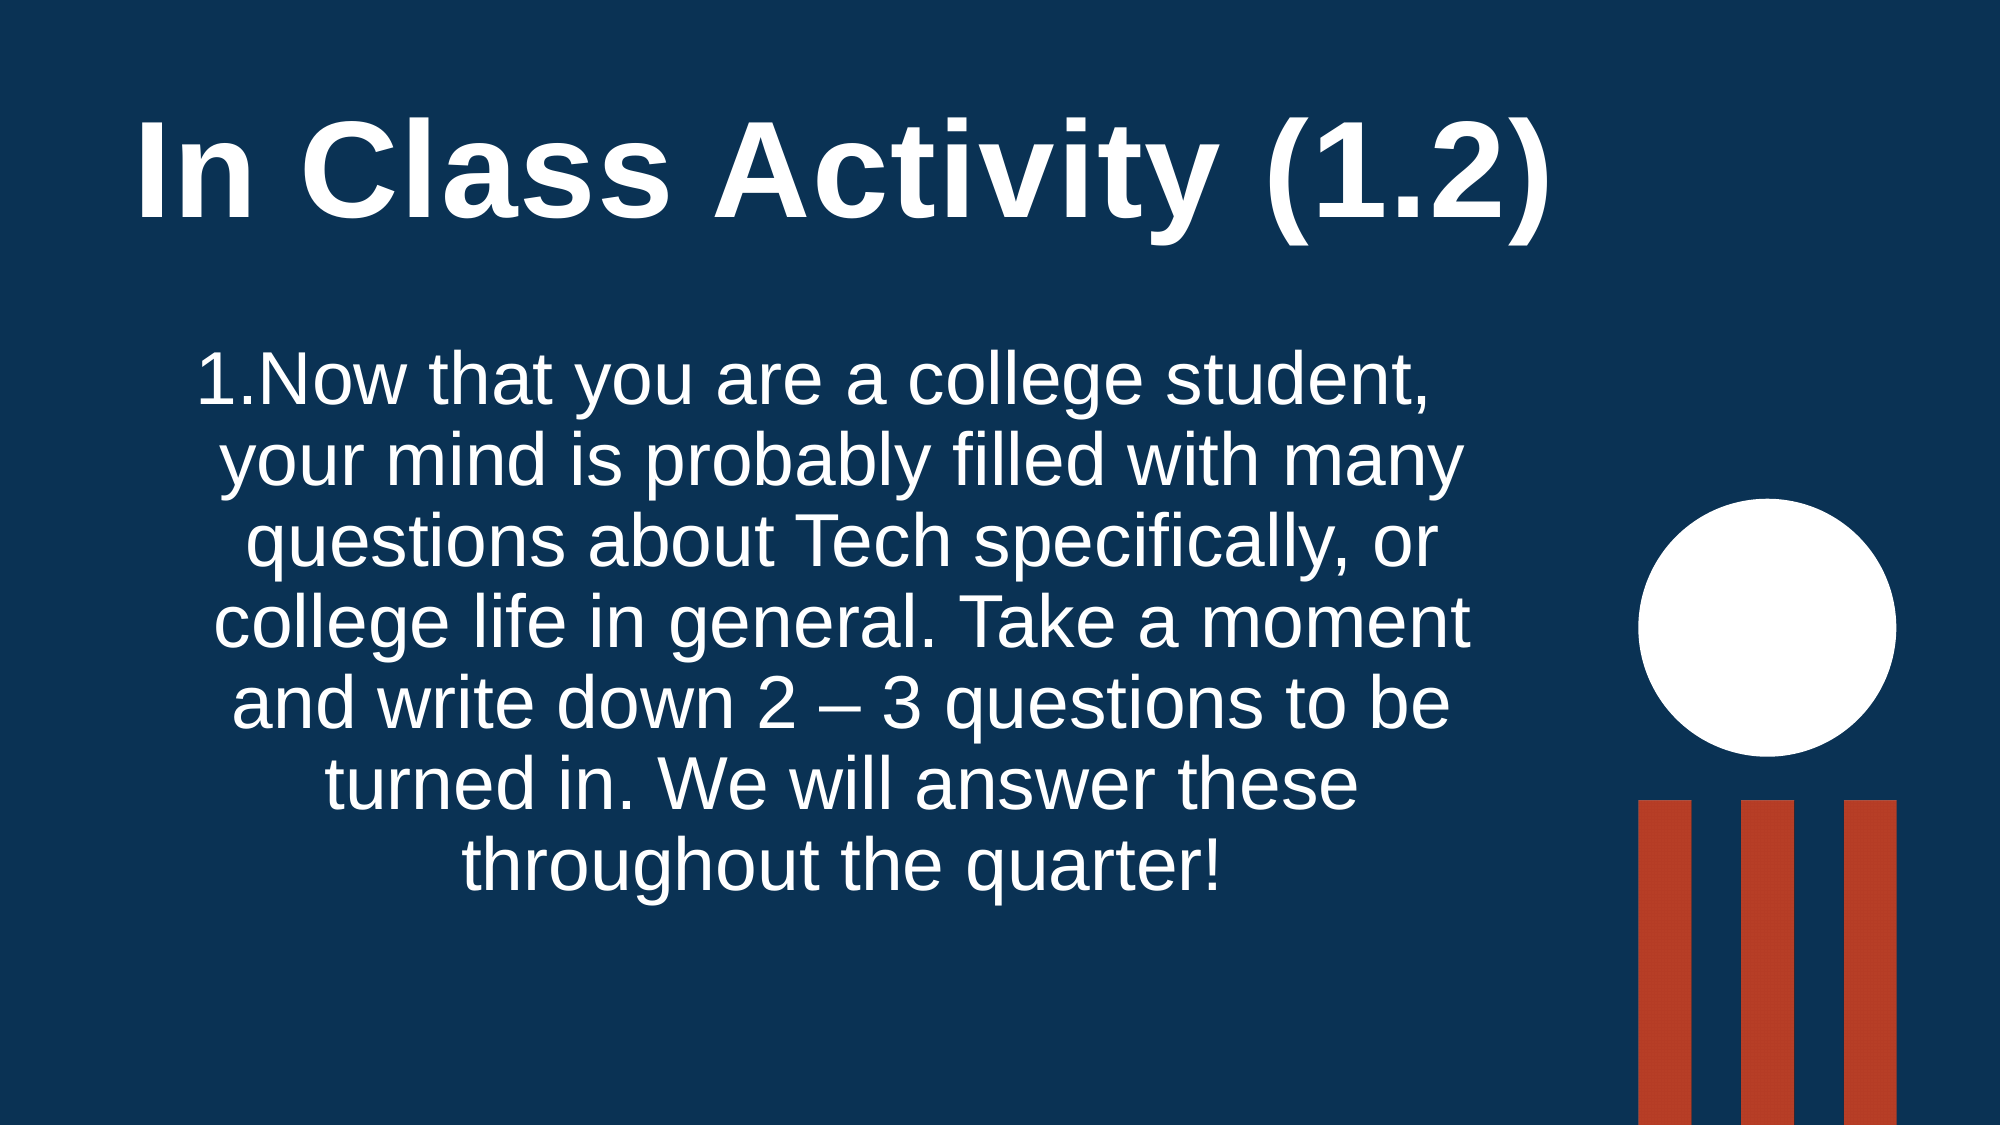

# In Class Activity (1.2)
Now that you are a college student, your mind is probably filled with many questions about Tech specifically, or college life in general. Take a moment and write down 2 – 3 questions to be turned in. We will answer these throughout the quarter!